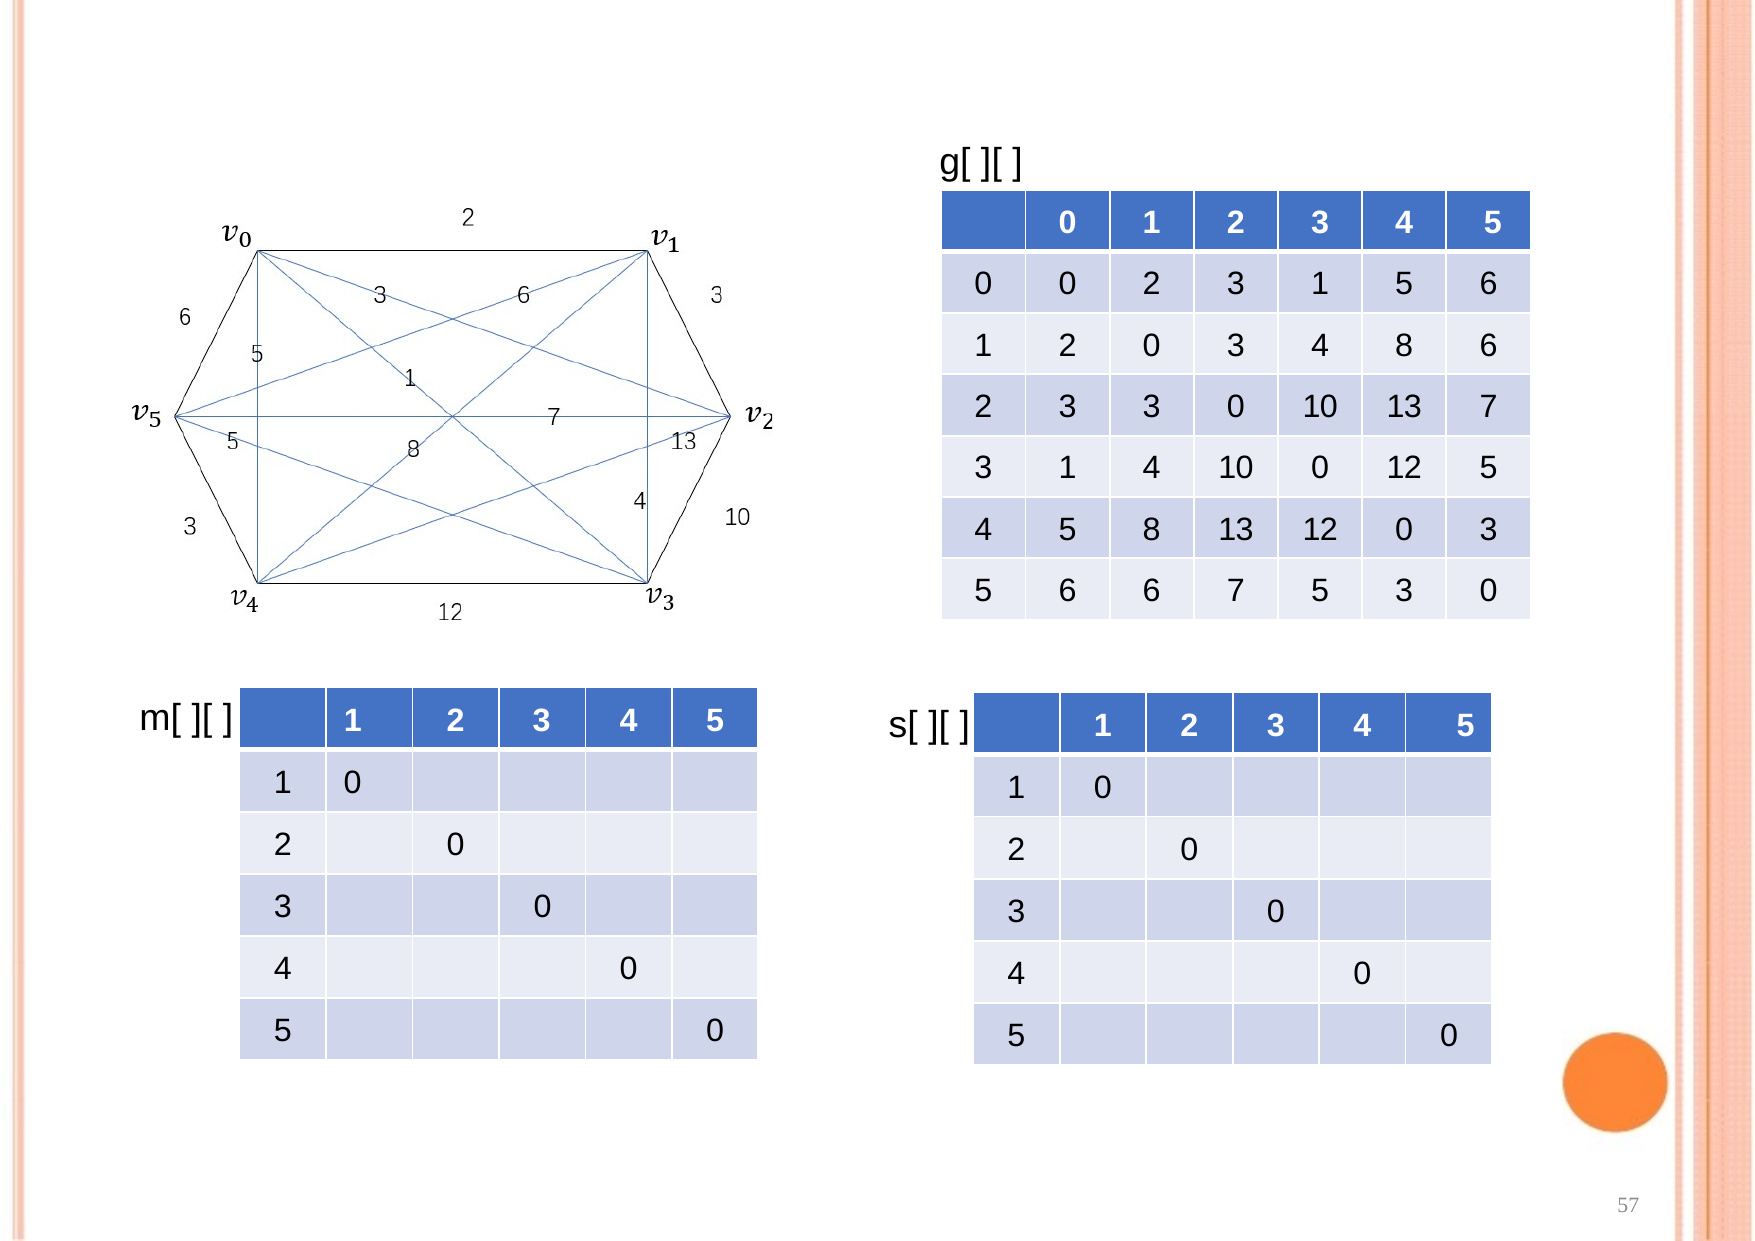

g[ ][ ]
|  | 0 | 1 | 2 | 3 | 4 | 5 |
| --- | --- | --- | --- | --- | --- | --- |
| 0 | 0 | 2 | 3 | 1 | 5 | 6 |
| 1 | 2 | 0 | 3 | 4 | 8 | 6 |
| 2 | 3 | 3 | 0 | 10 | 13 | 7 |
| 3 | 1 | 4 | 10 | 0 | 12 | 5 |
| 4 | 5 | 8 | 13 | 12 | 0 | 3 |
| 5 | 6 | 6 | 7 | 5 | 3 | 0 |

m[ ][ ]
|  | 1 | 2 | 3 | 4 | 5 |
| --- | --- | --- | --- | --- | --- |
| 1 | 0 |  |  |  |  |
| 2 |  | 0 |  |  |  |
| 3 |  |  | 0 |  |  |
| 4 |  |  |  | 0 |  |
| 5 |  |  |  |  | 0 |
s[ ][ ]
|  | 1 | 2 | 3 | 4 | 5 |
| --- | --- | --- | --- | --- | --- |
| 1 | 0 |  |  |  |  |
| 2 |  | 0 |  |  |  |
| 3 |  |  | 0 |  |  |
| 4 |  |  |  | 0 |  |
| 5 |  |  |  |  | 0 |

57

57